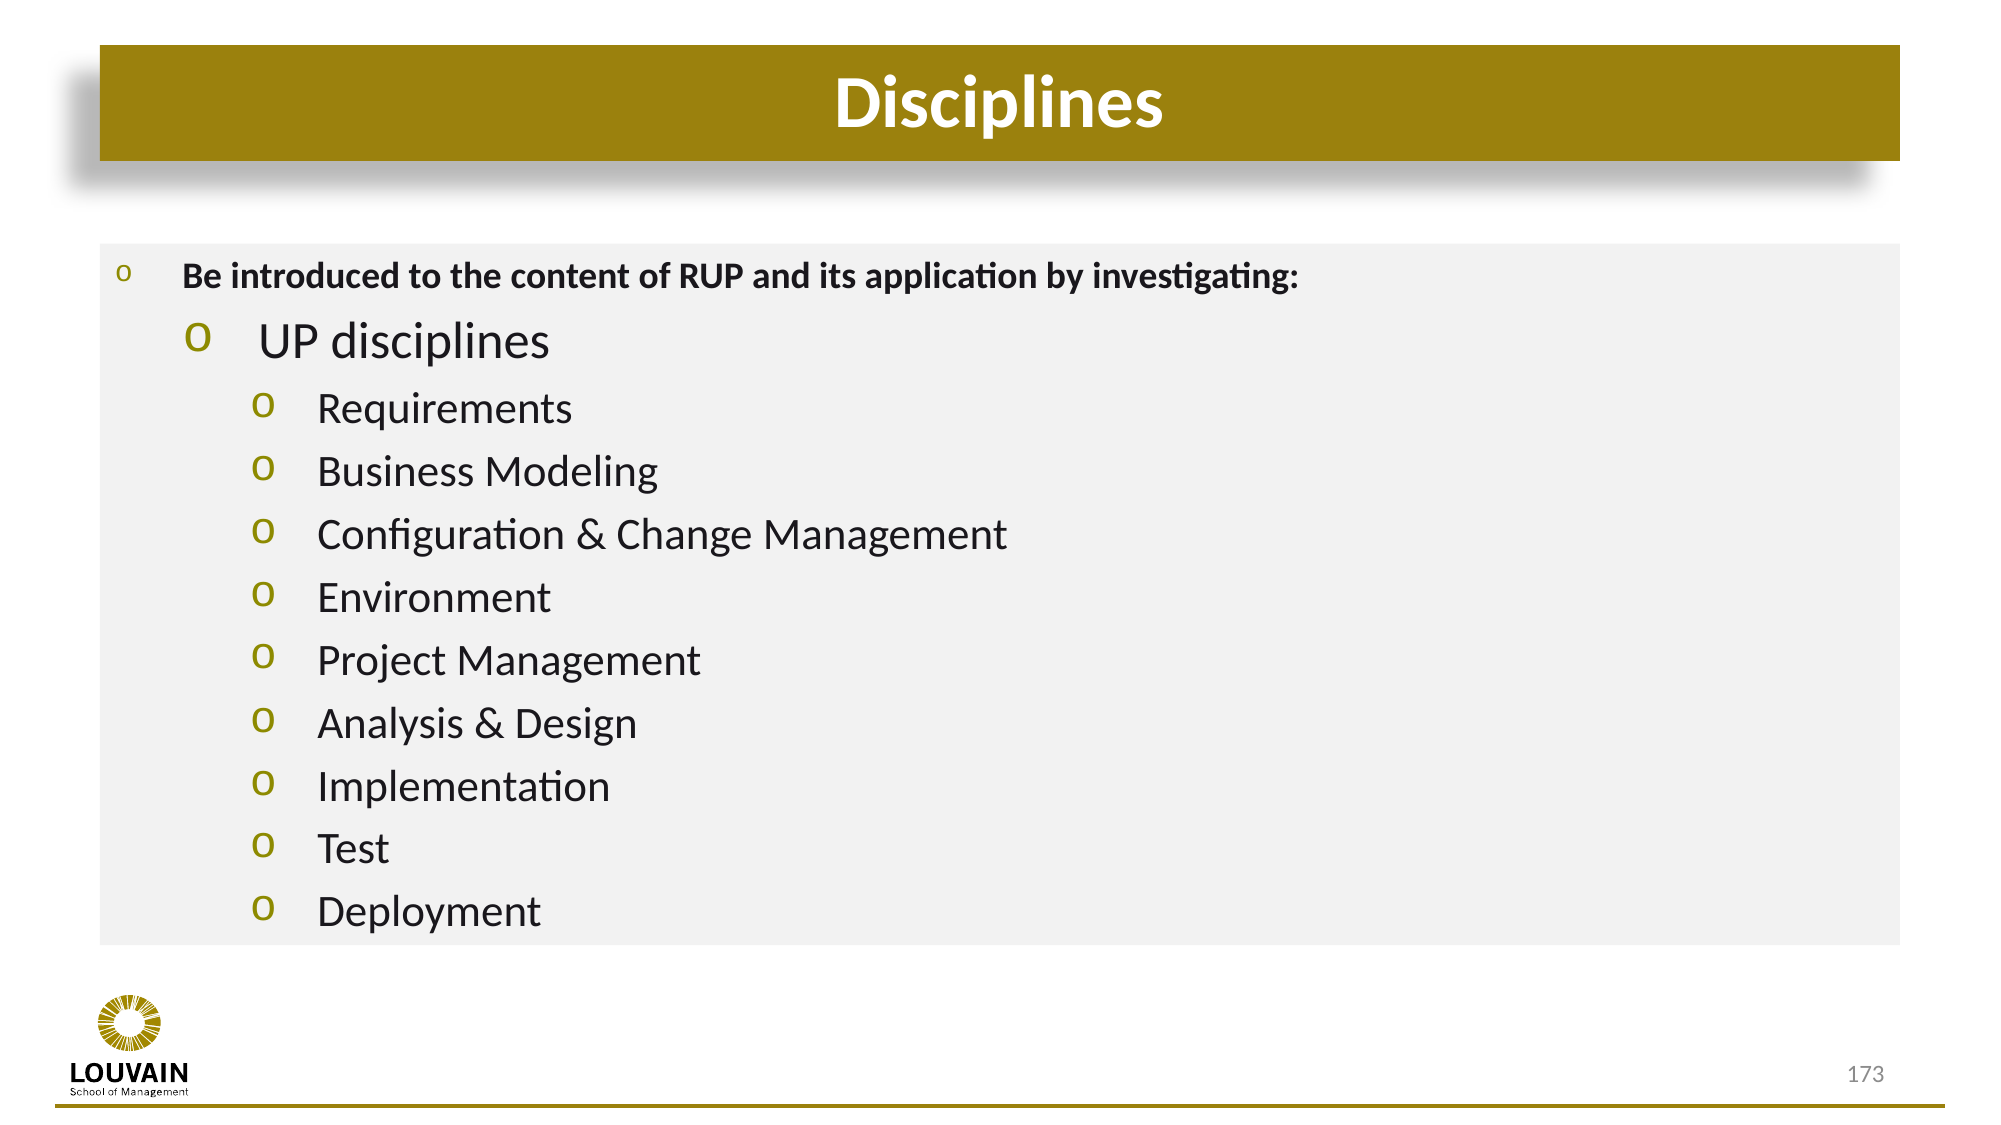

# Disciplines
Be introduced to the content of RUP and its application by investigating:
UP disciplines
Requirements
Business Modeling
Configuration & Change Management
Environment
Project Management
Analysis & Design
Implementation
Test
Deployment
173